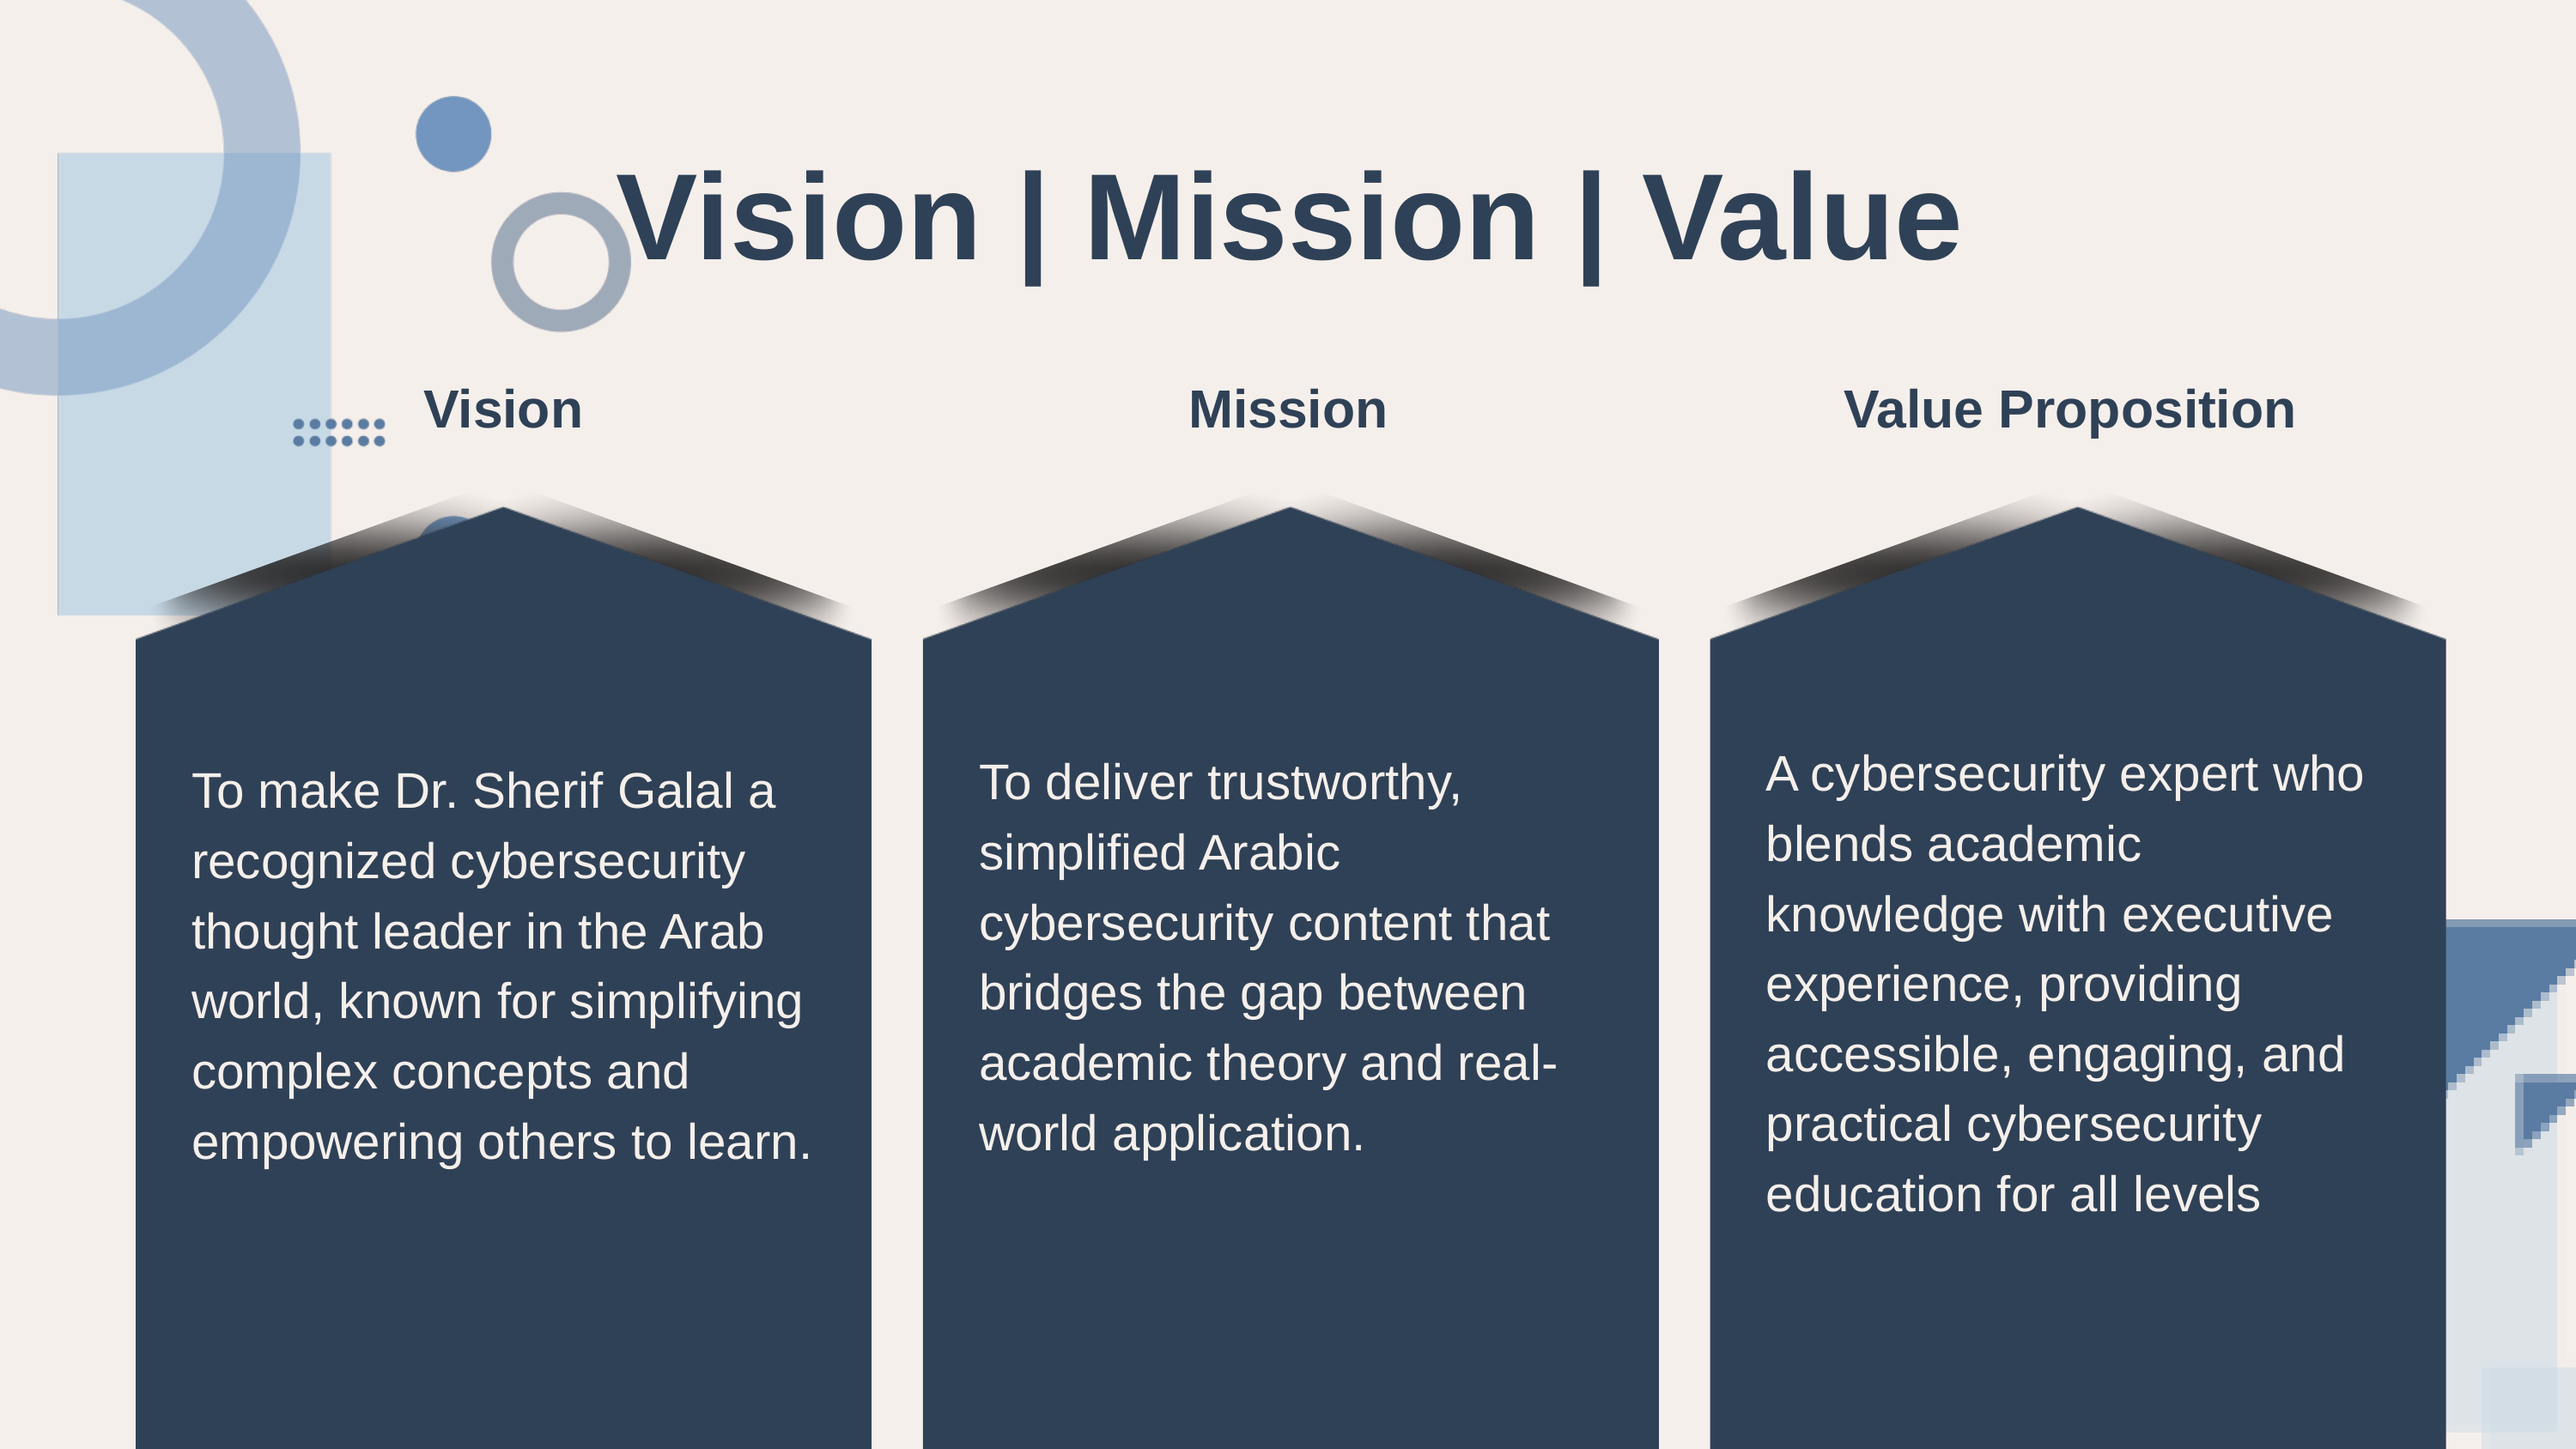

Vision | Mission | Value
Vision
Mission
Value Proposition

A cybersecurity expert who blends academic knowledge with executive experience, providing accessible, engaging, and practical cybersecurity education for all levels

To deliver trustworthy, simplified Arabic cybersecurity content that bridges the gap between academic theory and real-world application.

To make Dr. Sherif Galal a recognized cybersecurity thought leader in the Arab world, known for simplifying complex concepts and empowering others to learn.